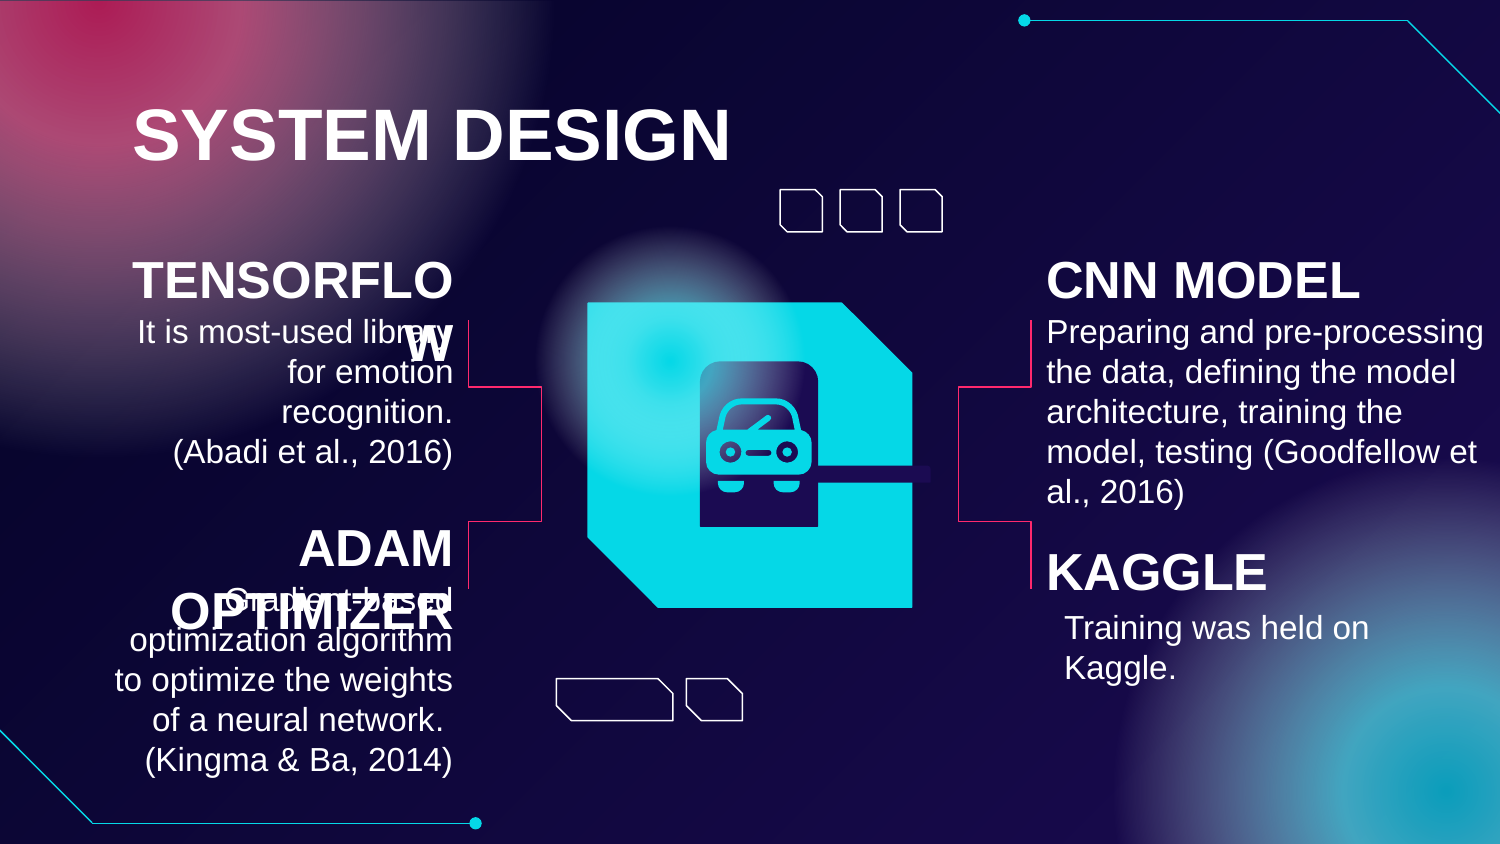

# SYSTEM DESIGN

CNN MODEL
TENSORFLOW
It is most-used library for emotion recognition.
(Abadi et al., 2016)
Preparing and pre-processing the data, defining the model architecture, training the model, testing (Goodfellow et al., 2016)

ADAM OPTIMIZER
KAGGLE
Gradient-based optimization algorithm to optimize the weights of a neural network.
(Kingma & Ba, 2014)
Training was held on Kaggle.